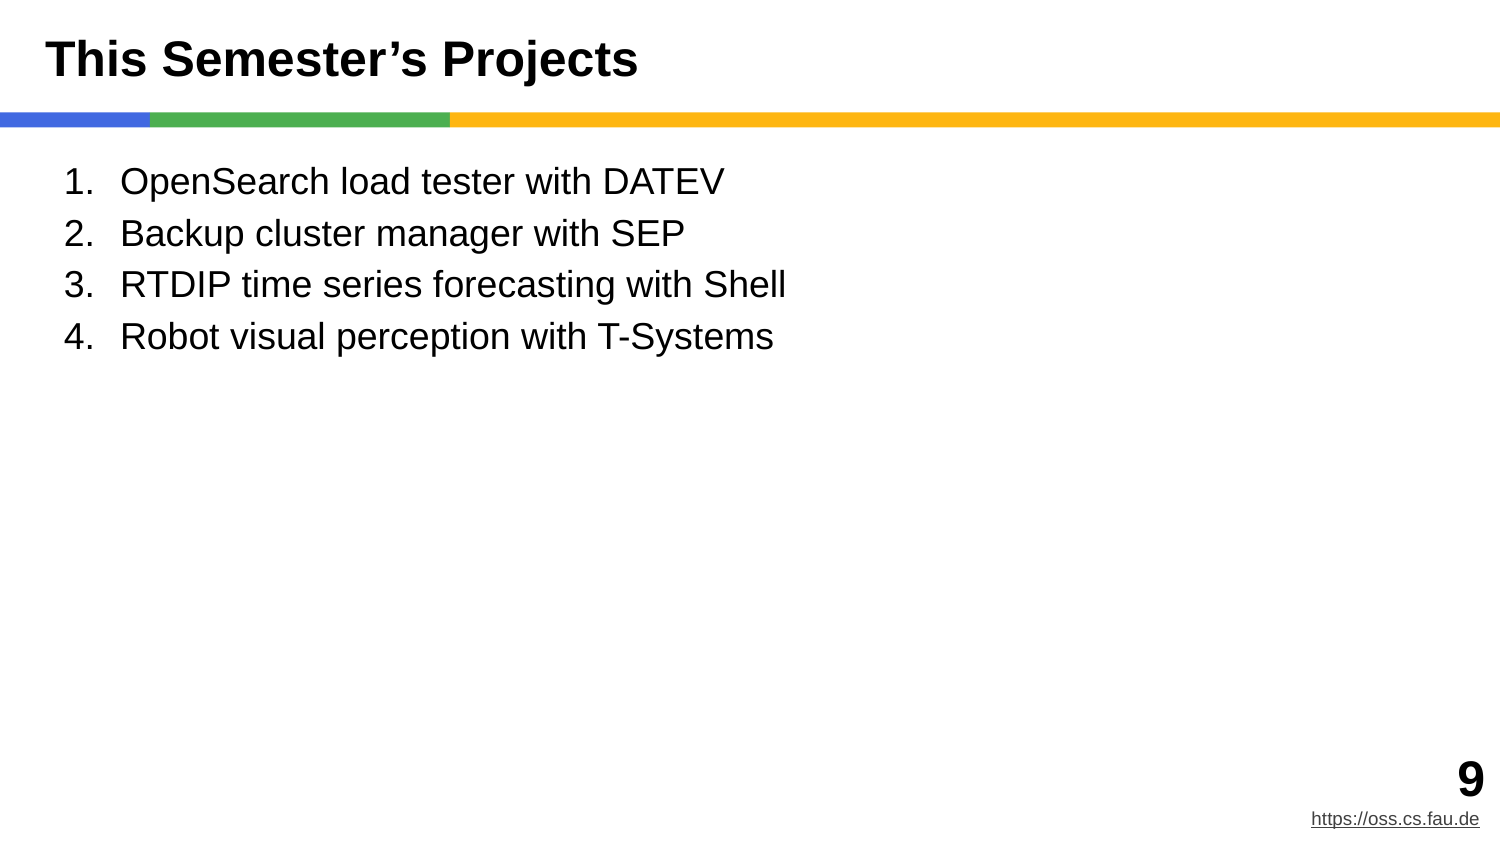

# This Semester’s Projects
OpenSearch load tester with DATEV
Backup cluster manager with SEP
RTDIP time series forecasting with Shell
Robot visual perception with T-Systems
9
https://oss.cs.fau.de